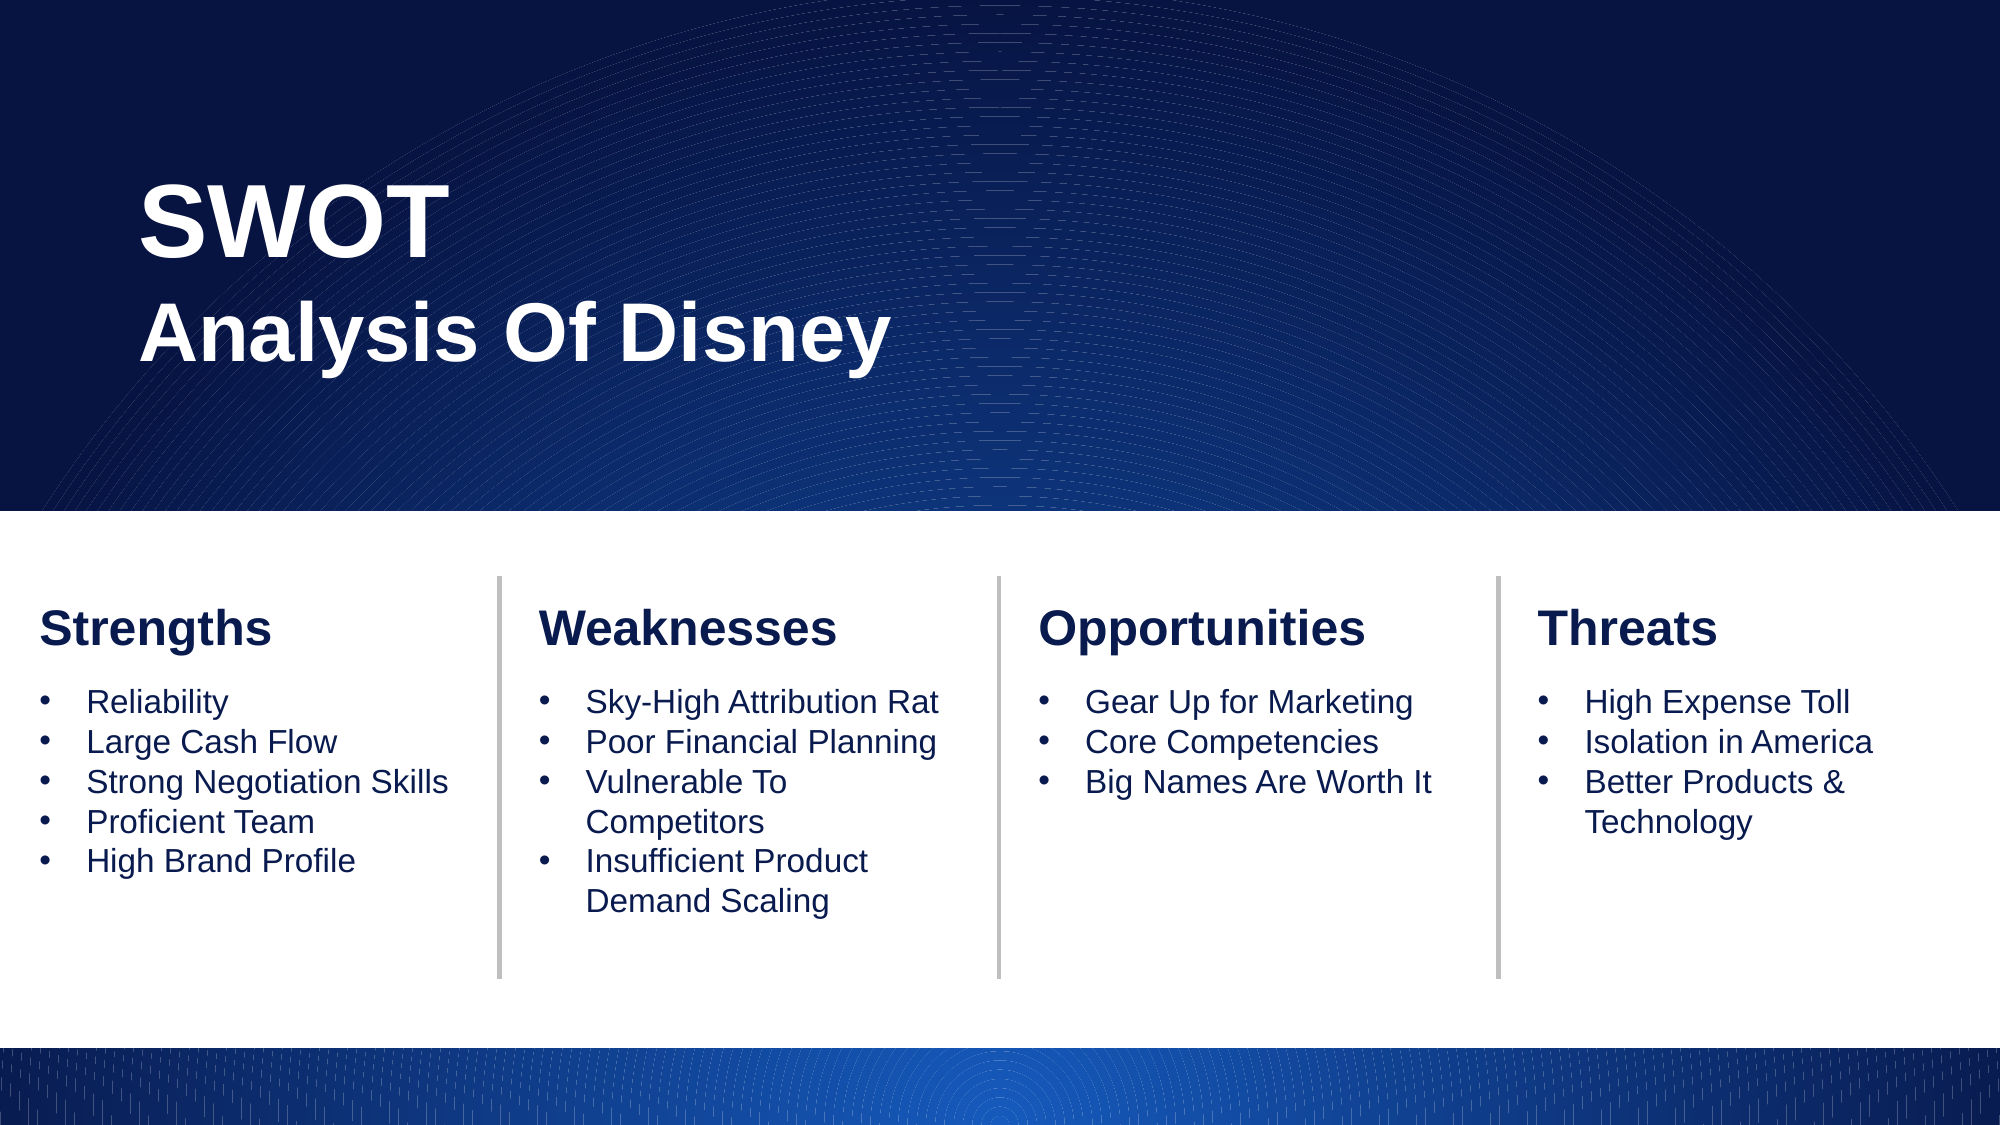

SWOT
Analysis Of Disney

Strengths
Reliability
Large Cash Flow
Strong Negotiation Skills
Proficient Team
High Brand Profile
Weaknesses
Sky-High Attribution Rat
Poor Financial Planning
Vulnerable To Competitors
Insufficient Product Demand Scaling
Opportunities
Gear Up for Marketing
Core Competencies
Big Names Are Worth It
Threats
High Expense Toll
Isolation in America
Better Products & Technology